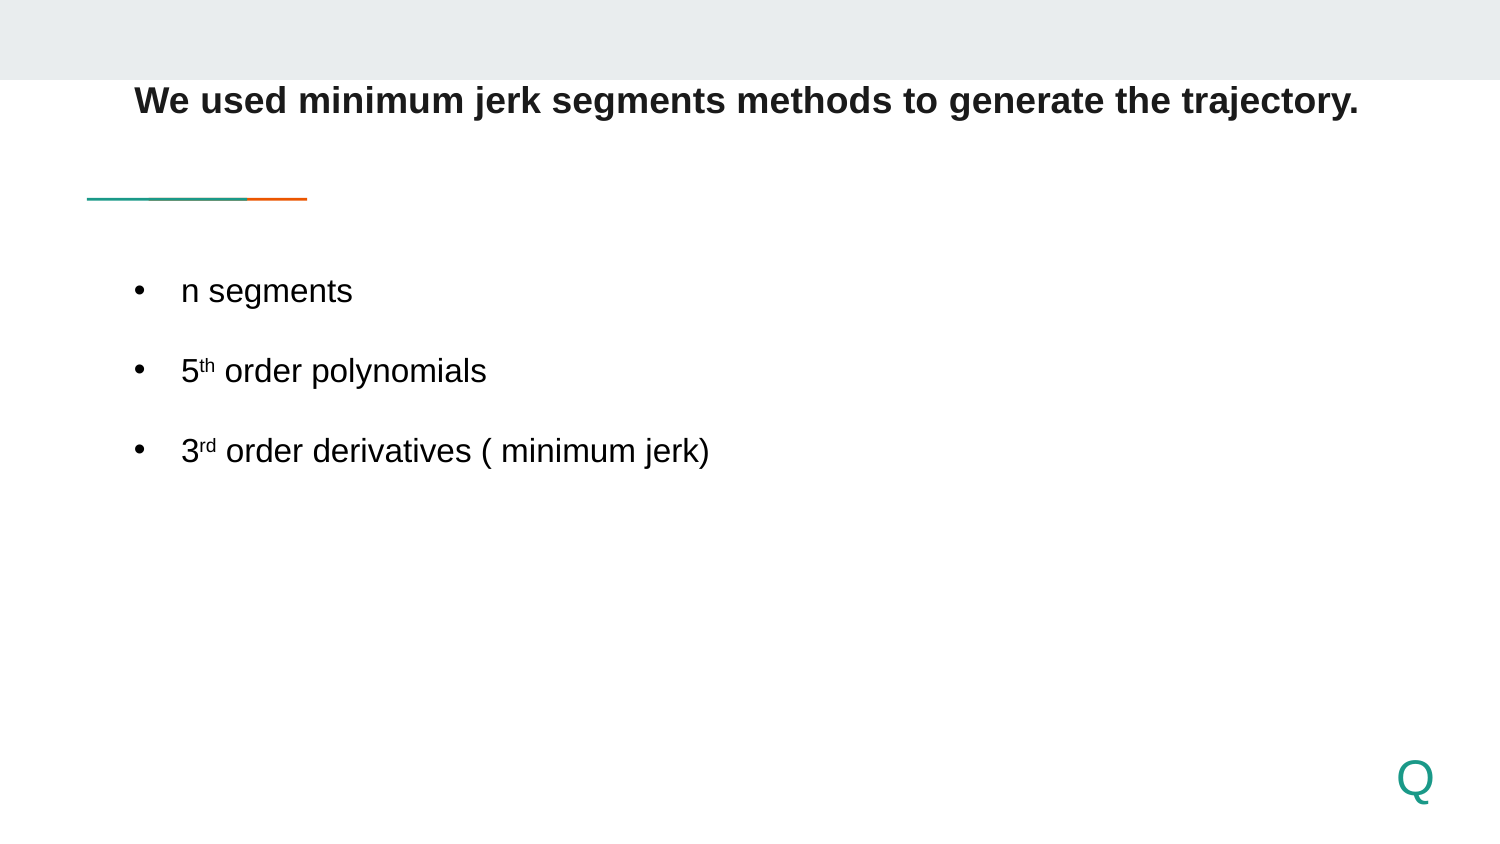

# We used minimum jerk segments methods to generate the trajectory.
n segments

5th order polynomials

3rd order derivatives ( minimum jerk)
Q